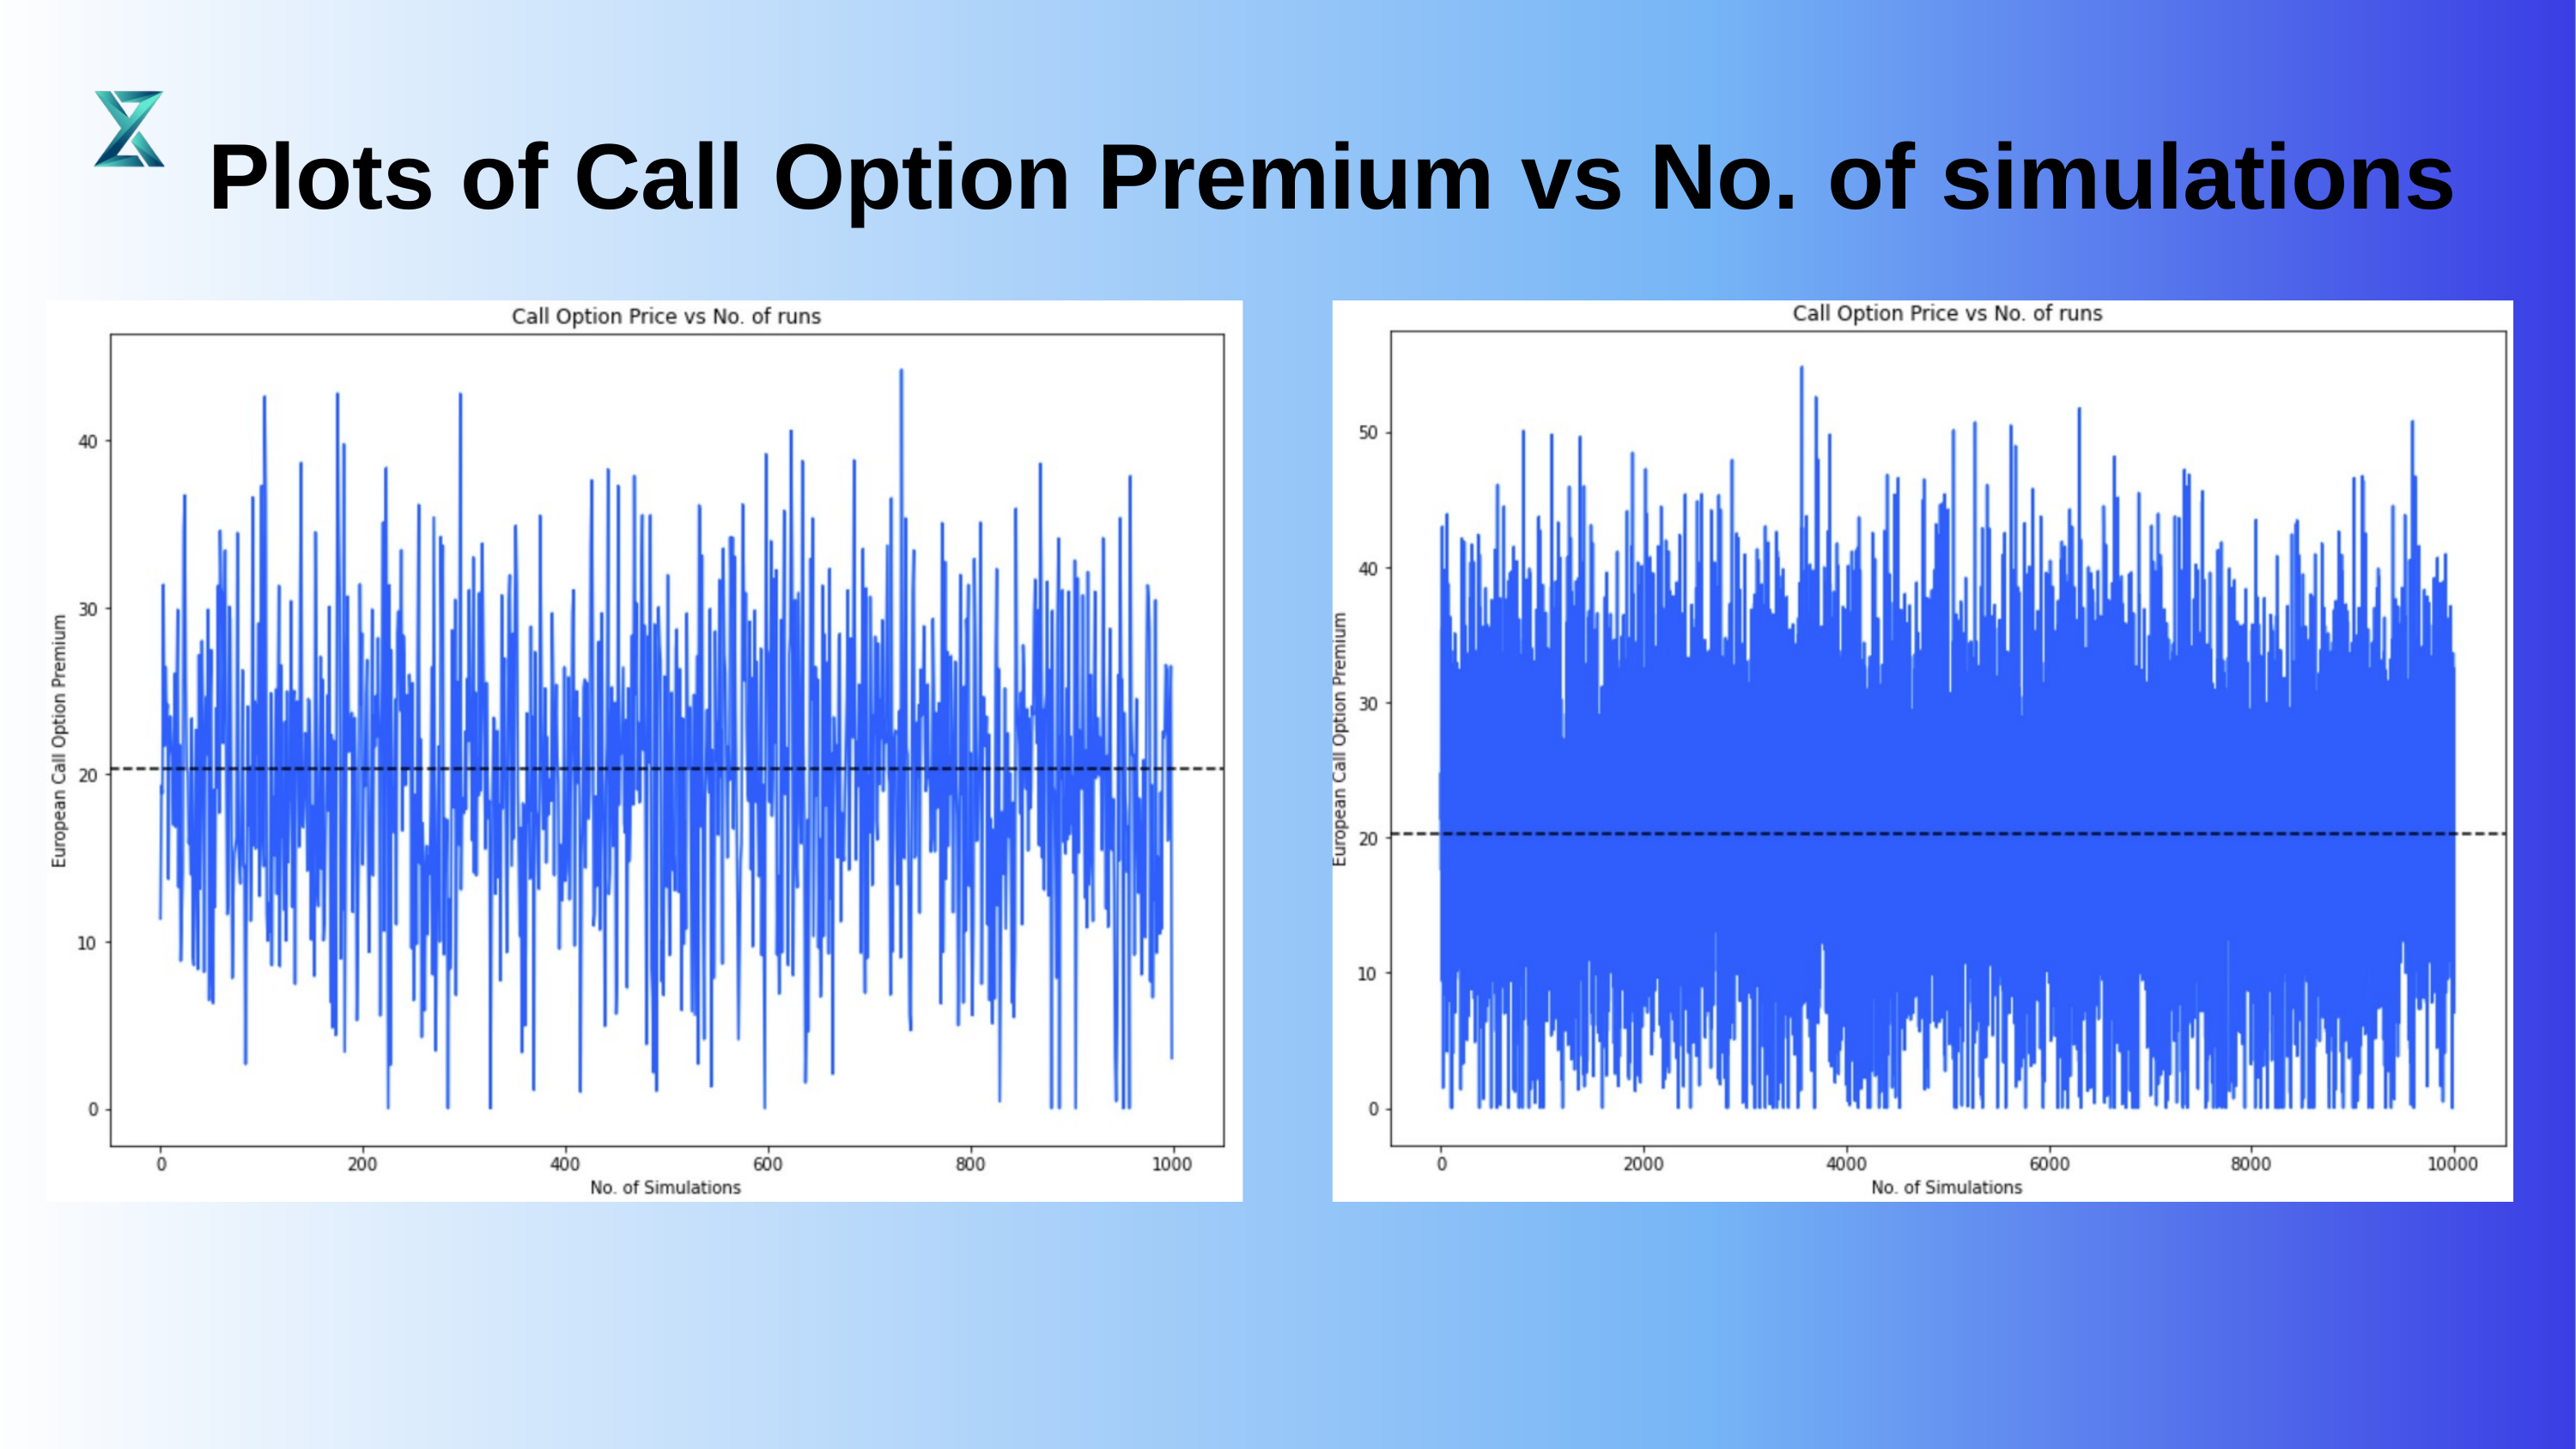

# Plots of Call	Option Premium vs No.	of simulations